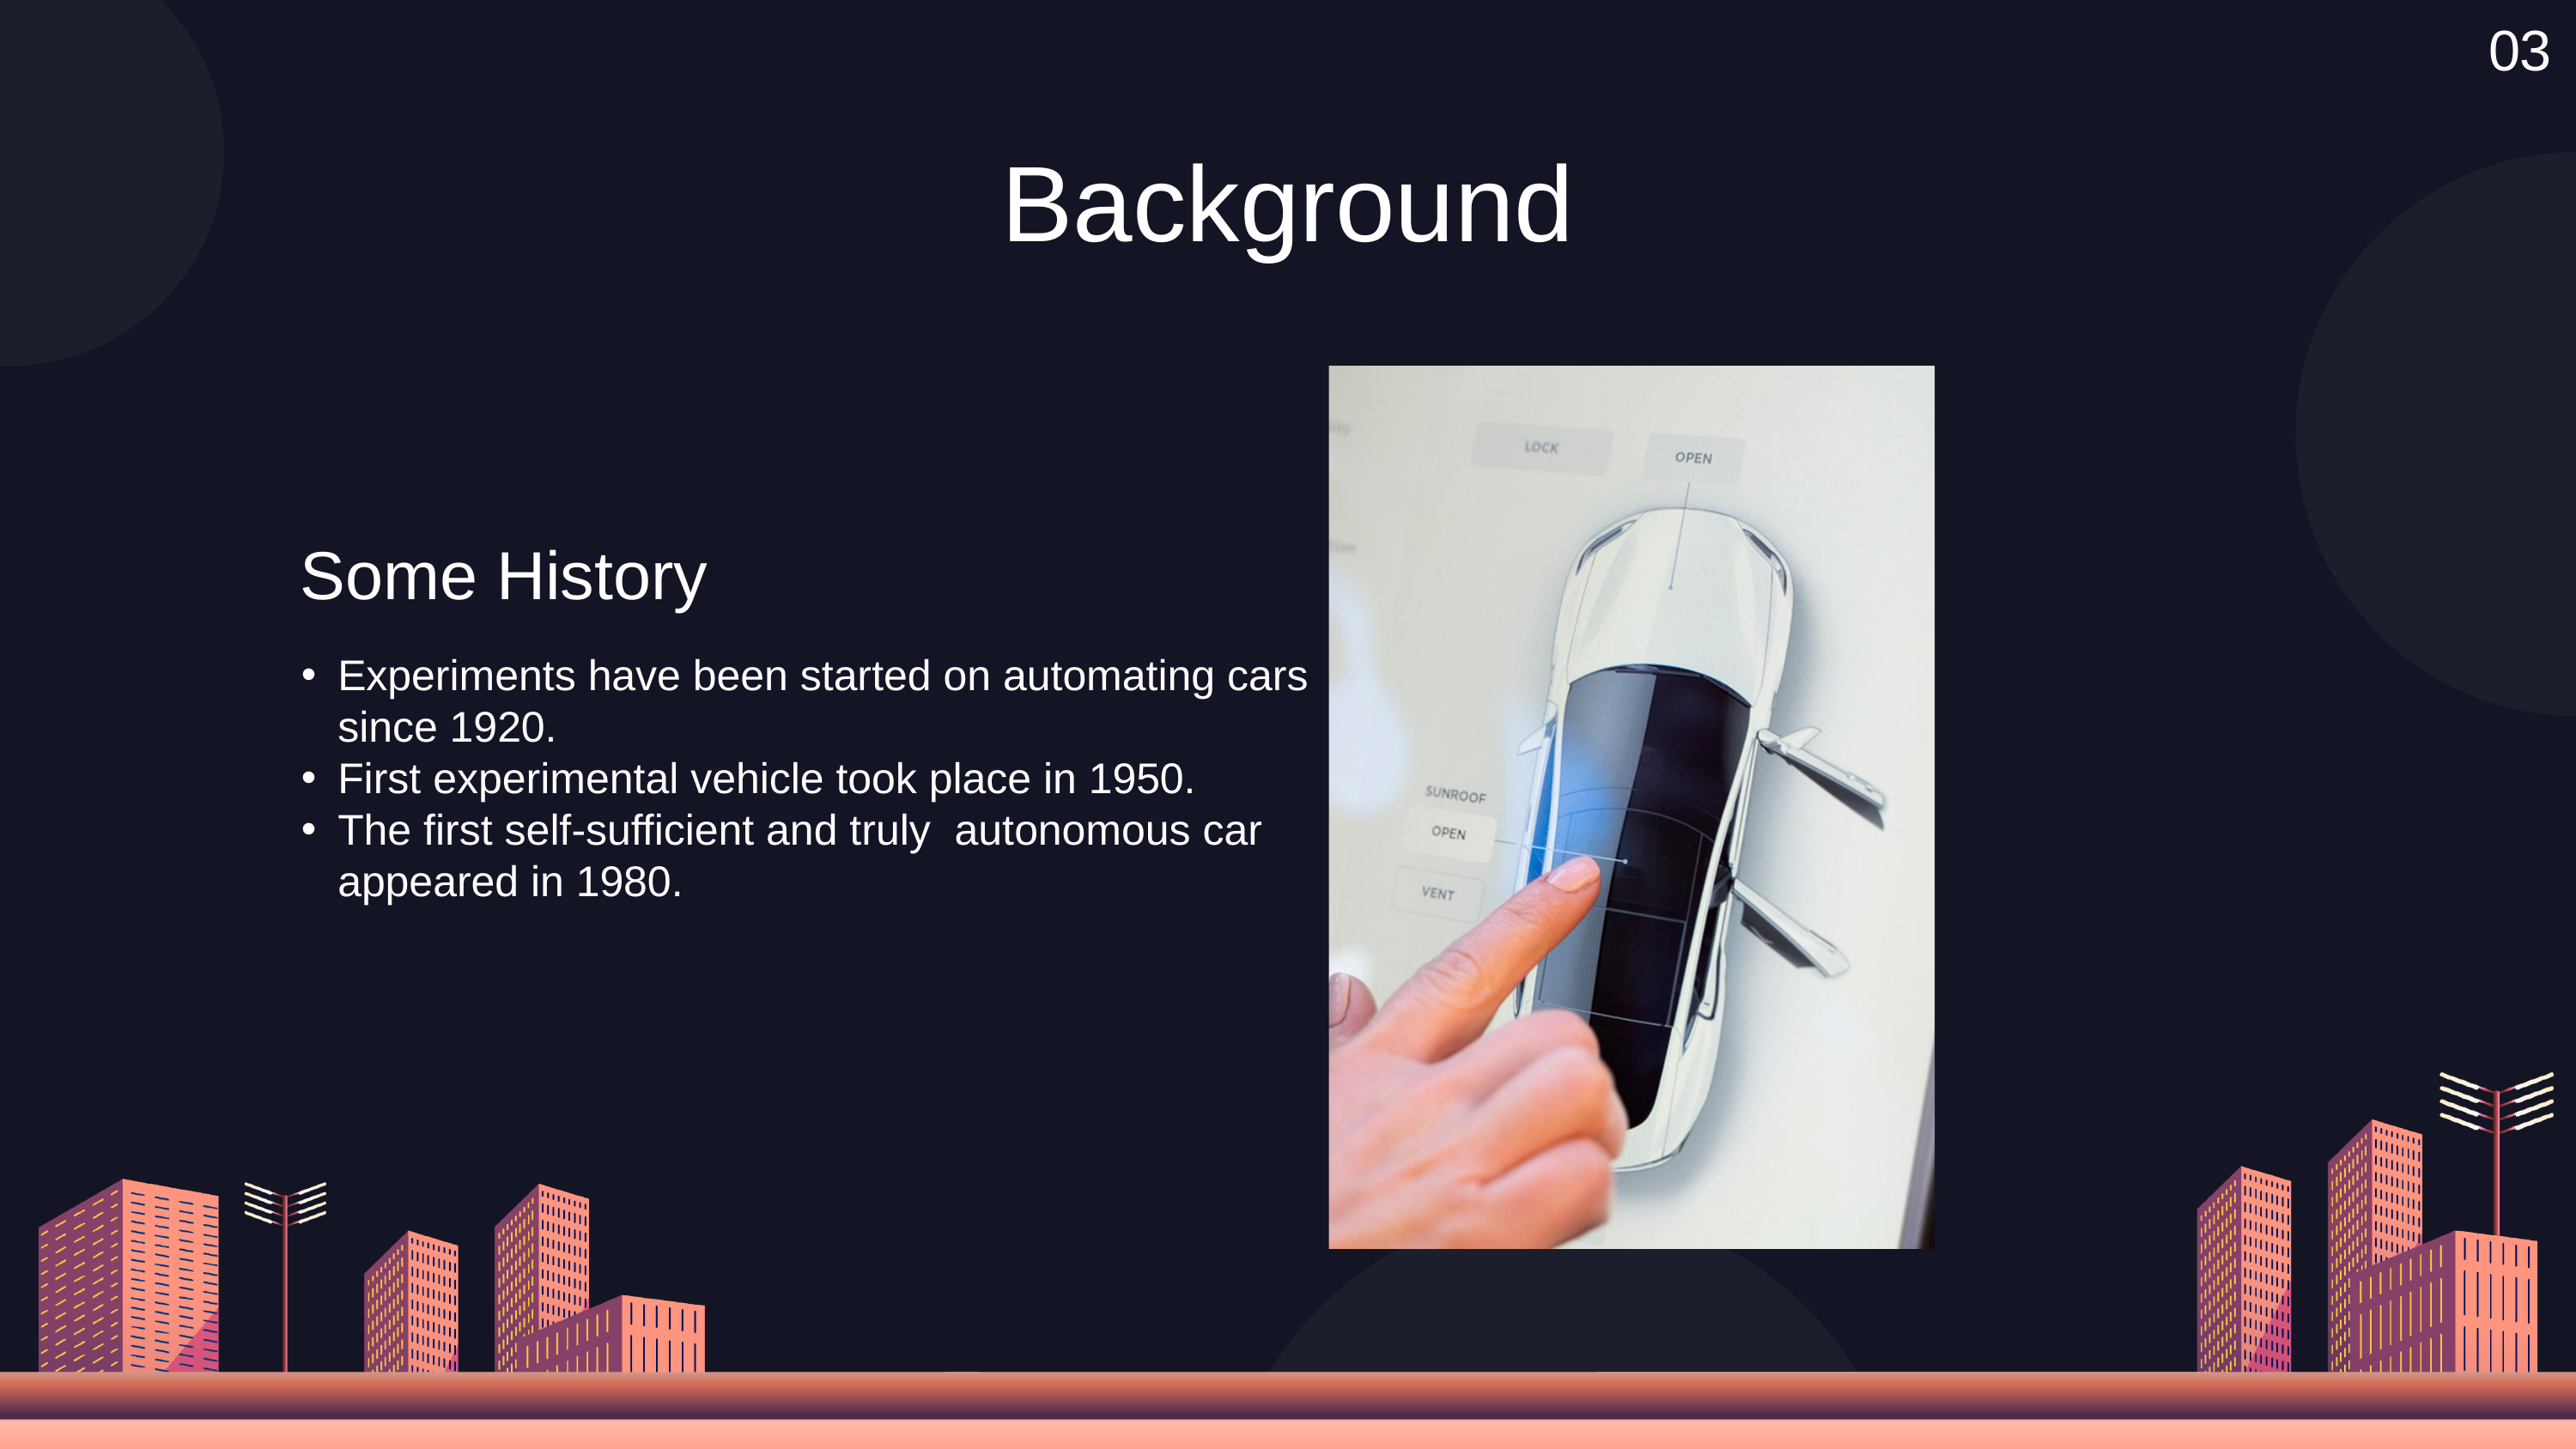

03
Background

Some History
Experiments have been started on automating cars since 1920.
First experimental vehicle took place in 1950.
The first self-sufficient and truly  autonomous car appeared in 1980.